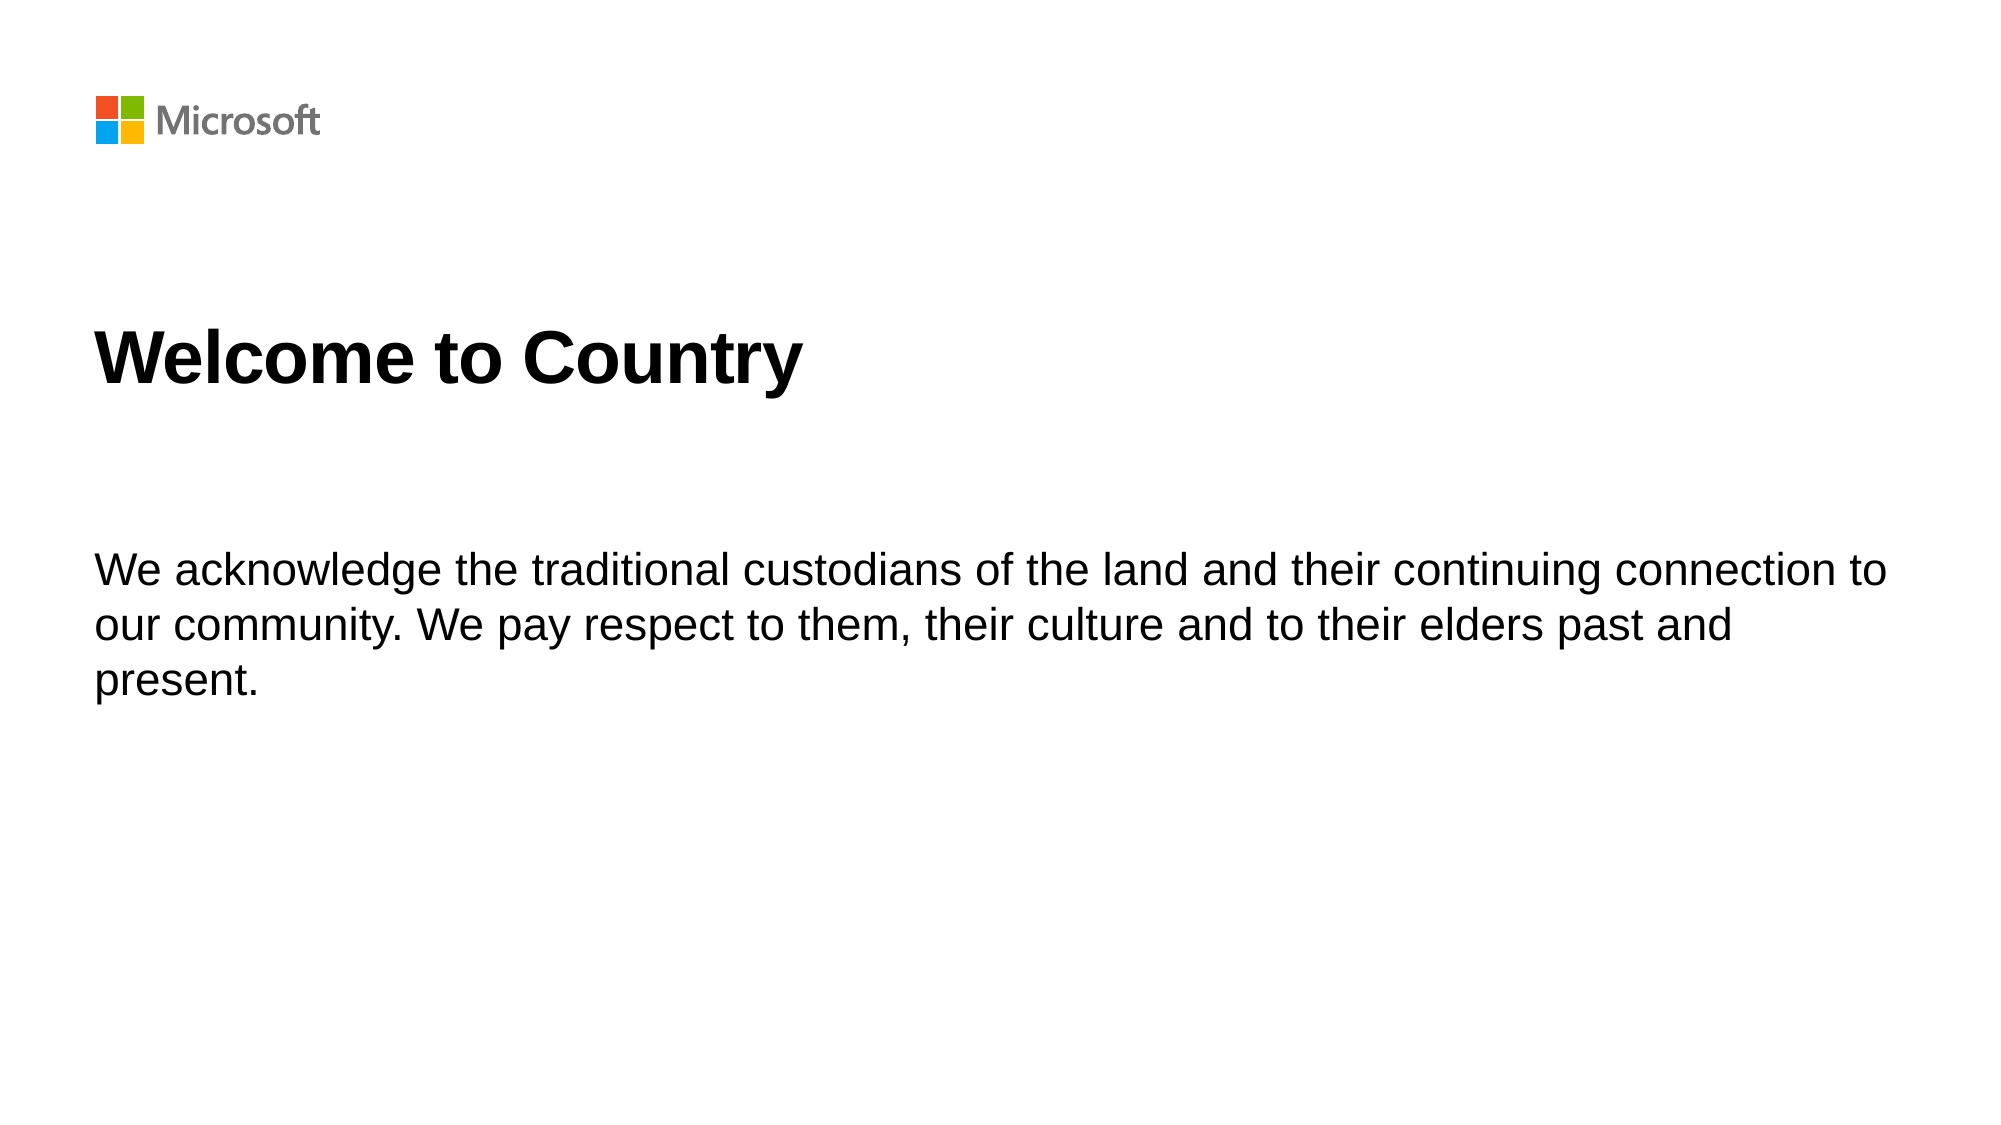

# Welcome to Country
We acknowledge the traditional custodians of the land and their continuing connection to our community. We pay respect to them, their culture and to their elders past and present.